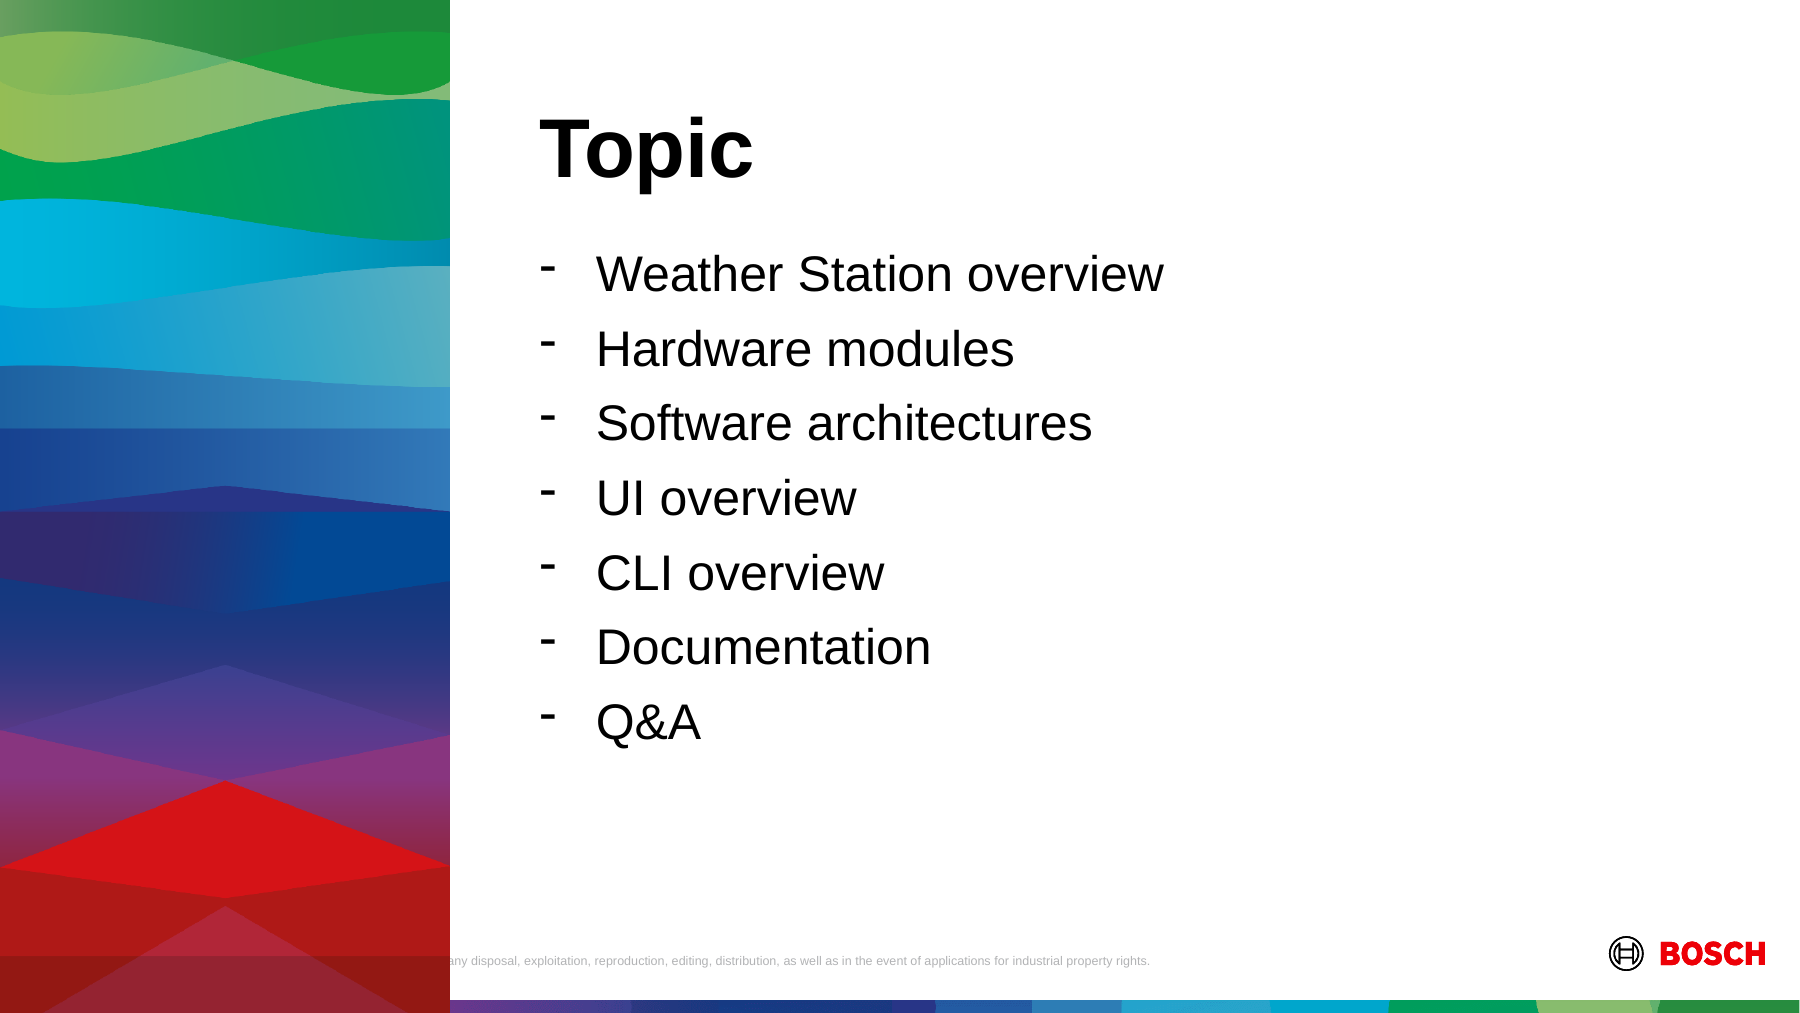

# Topic
Weather Station overview
Hardware modules
Software architectures
UI overview
CLI overview
Documentation
Q&A